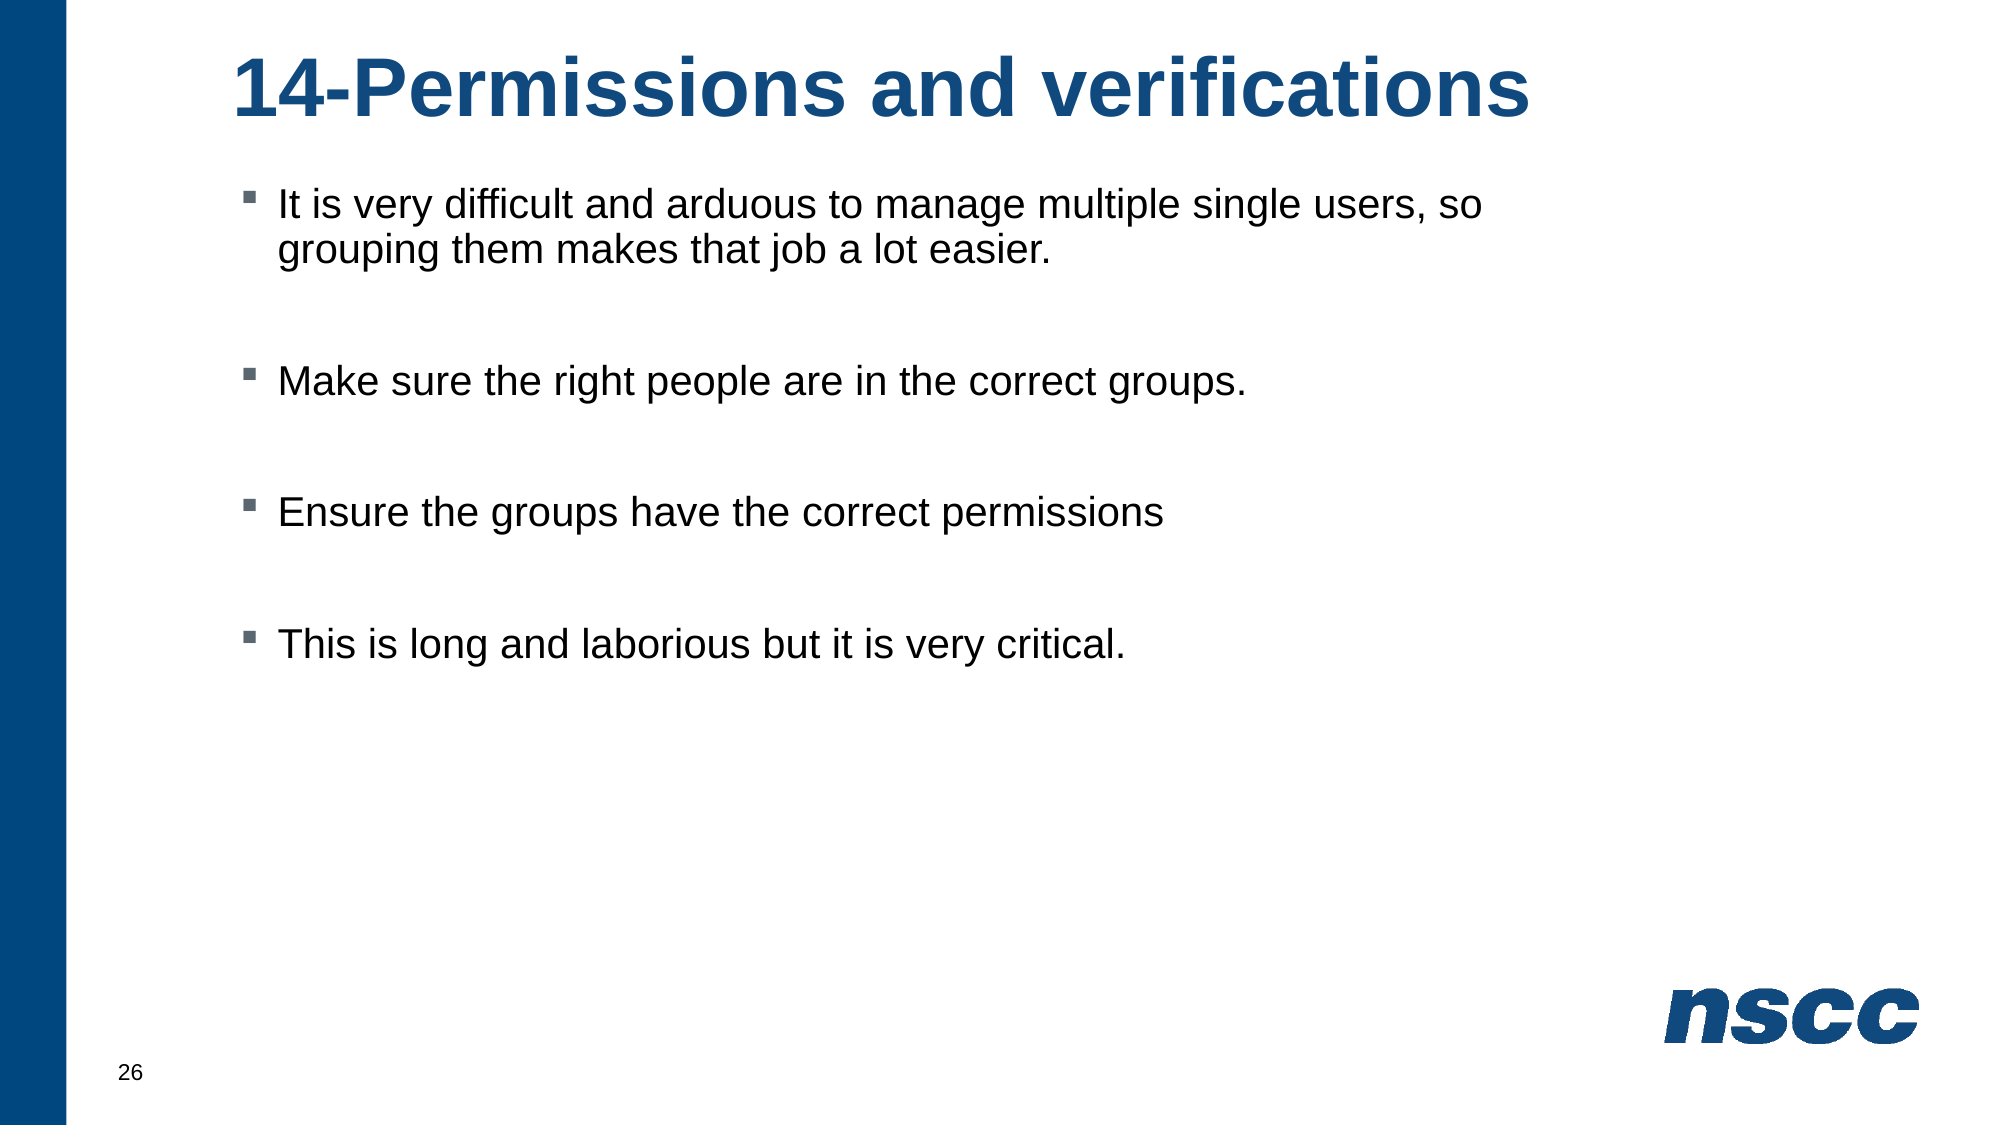

# 14-Permissions and verifications
It is very difficult and arduous to manage multiple single users, so grouping them makes that job a lot easier.

Make sure the right people are in the correct groups.

Ensure the groups have the correct permissions

This is long and laborious but it is very critical.
26